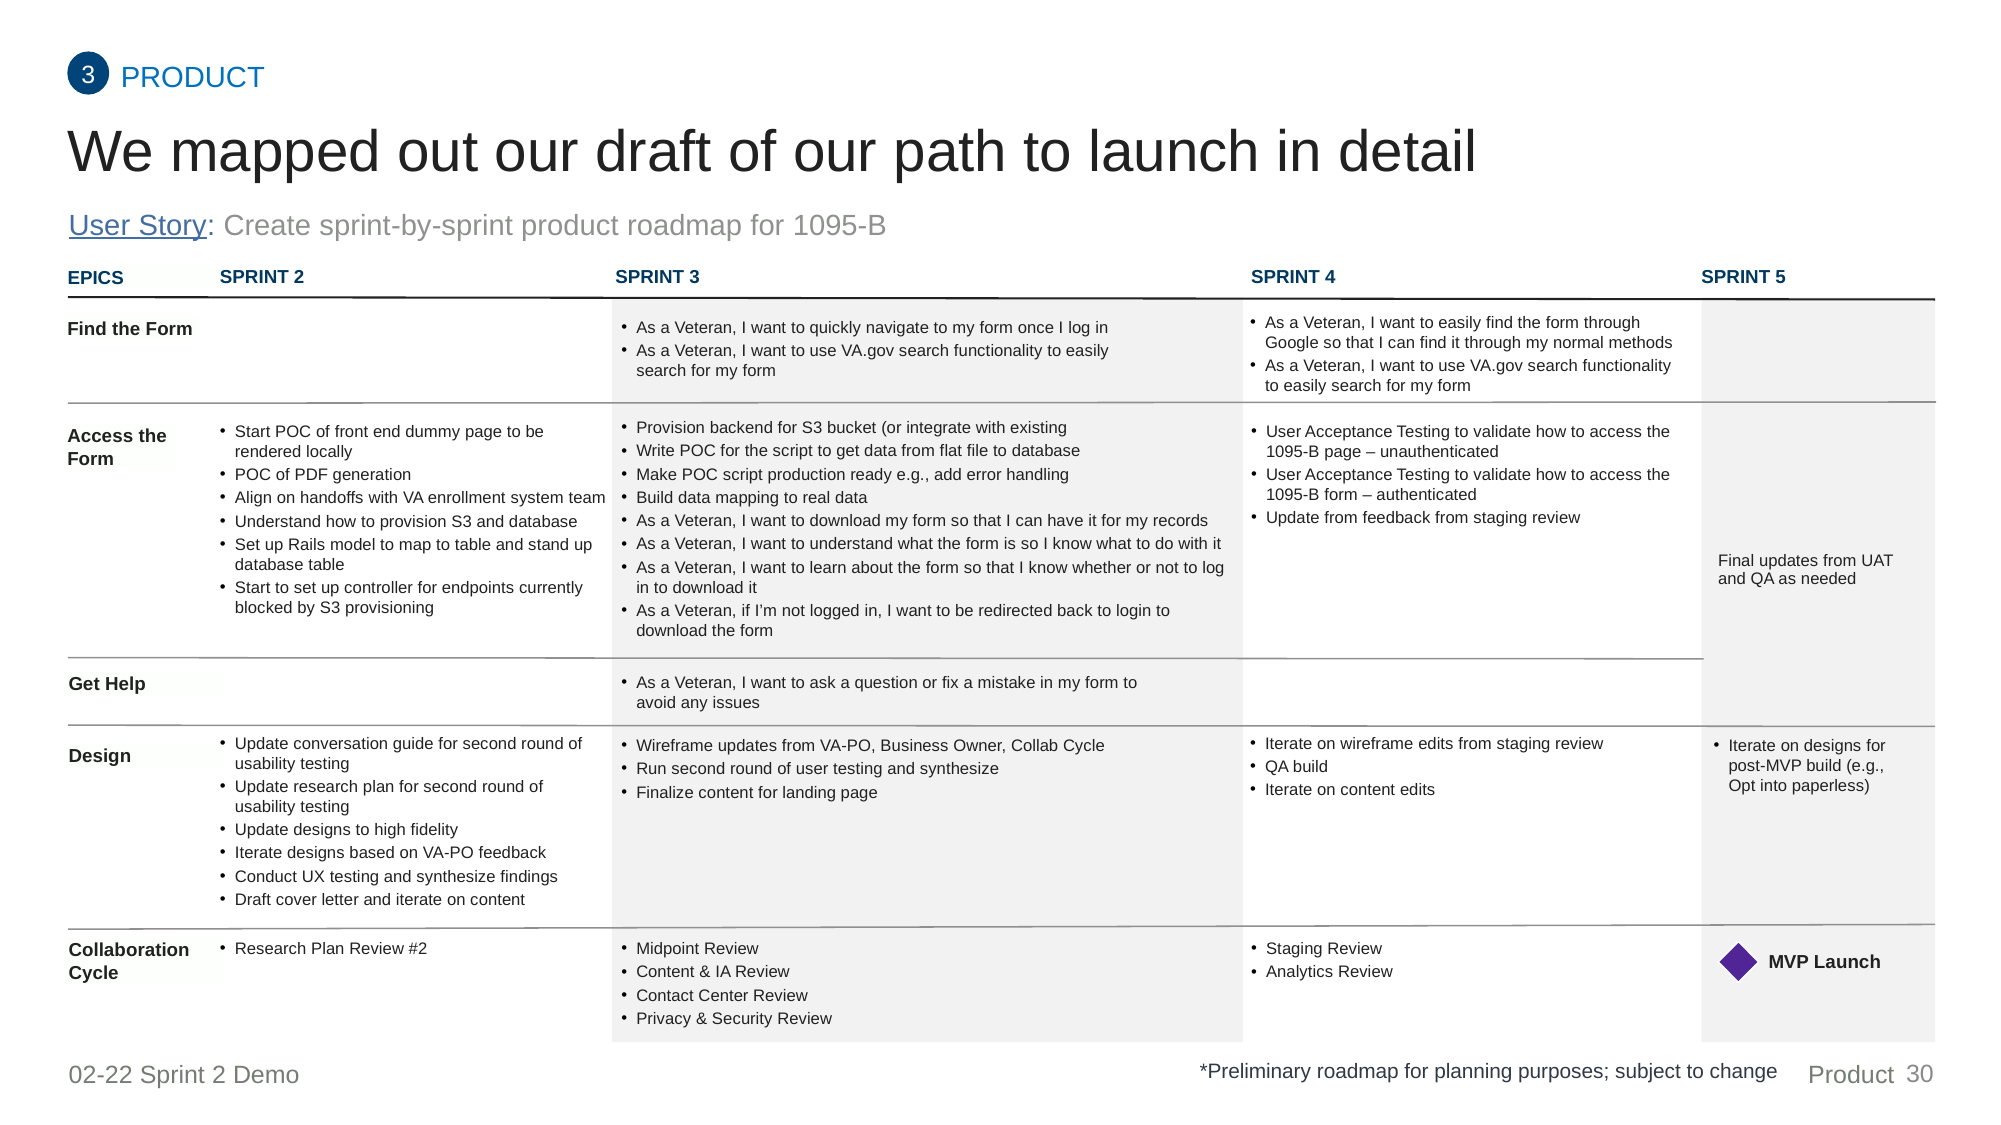

PRODUCT
3
# We mapped out our draft of our path to launch in detail
User Story: Create sprint-by-sprint product roadmap for 1095-B
SPRINT 5
SPRINT 2
SPRINT 3
SPRINT 4
EPICS

As a Veteran, I want to easily find the form through Google so that I can find it through my normal methods
As a Veteran, I want to use VA.gov search functionality to easily search for my form
Find the Form
As a Veteran, I want to quickly navigate to my form once I log in
As a Veteran, I want to use VA.gov search functionality to easily search for my form
Provision backend for S3 bucket (or integrate with existing
Write POC for the script to get data from flat file to database
Make POC script production ready e.g., add error handling
Build data mapping to real data
As a Veteran, I want to download my form so that I can have it for my records
As a Veteran, I want to understand what the form is so I know what to do with it
As a Veteran, I want to learn about the form so that I know whether or not to log in to download it
As a Veteran, if I’m not logged in, I want to be redirected back to login to download the form
Start POC of front end dummy page to be rendered locally
POC of PDF generation
Align on handoffs with VA enrollment system team
Understand how to provision S3 and database
Set up Rails model to map to table and stand up database table
Start to set up controller for endpoints currently blocked by S3 provisioning
User Acceptance Testing to validate how to access the 1095-B page – unauthenticated
User Acceptance Testing to validate how to access the 1095-B form – authenticated
Update from feedback from staging review
Access the Form
Final updates from UAT and QA as needed
Get Help
As a Veteran, I want to ask a question or fix a mistake in my form to avoid any issues
Update conversation guide for second round of usability testing
Update research plan for second round of usability testing
Update designs to high fidelity
Iterate designs based on VA-PO feedback
Conduct UX testing and synthesize findings
Draft cover letter and iterate on content
Iterate on wireframe edits from staging review
QA build
Iterate on content edits
Wireframe updates from VA-PO, Business Owner, Collab Cycle
Run second round of user testing and synthesize
Finalize content for landing page

Iterate on designs for post-MVP build (e.g., Opt into paperless)
Design
Collaboration Cycle
Research Plan Review #2
Midpoint Review
Content & IA Review
Contact Center Review
Privacy & Security Review
Staging Review
Analytics Review

MVP Launch
30
02-22 Sprint 2 Demo
Product
*Preliminary roadmap for planning purposes; subject to change